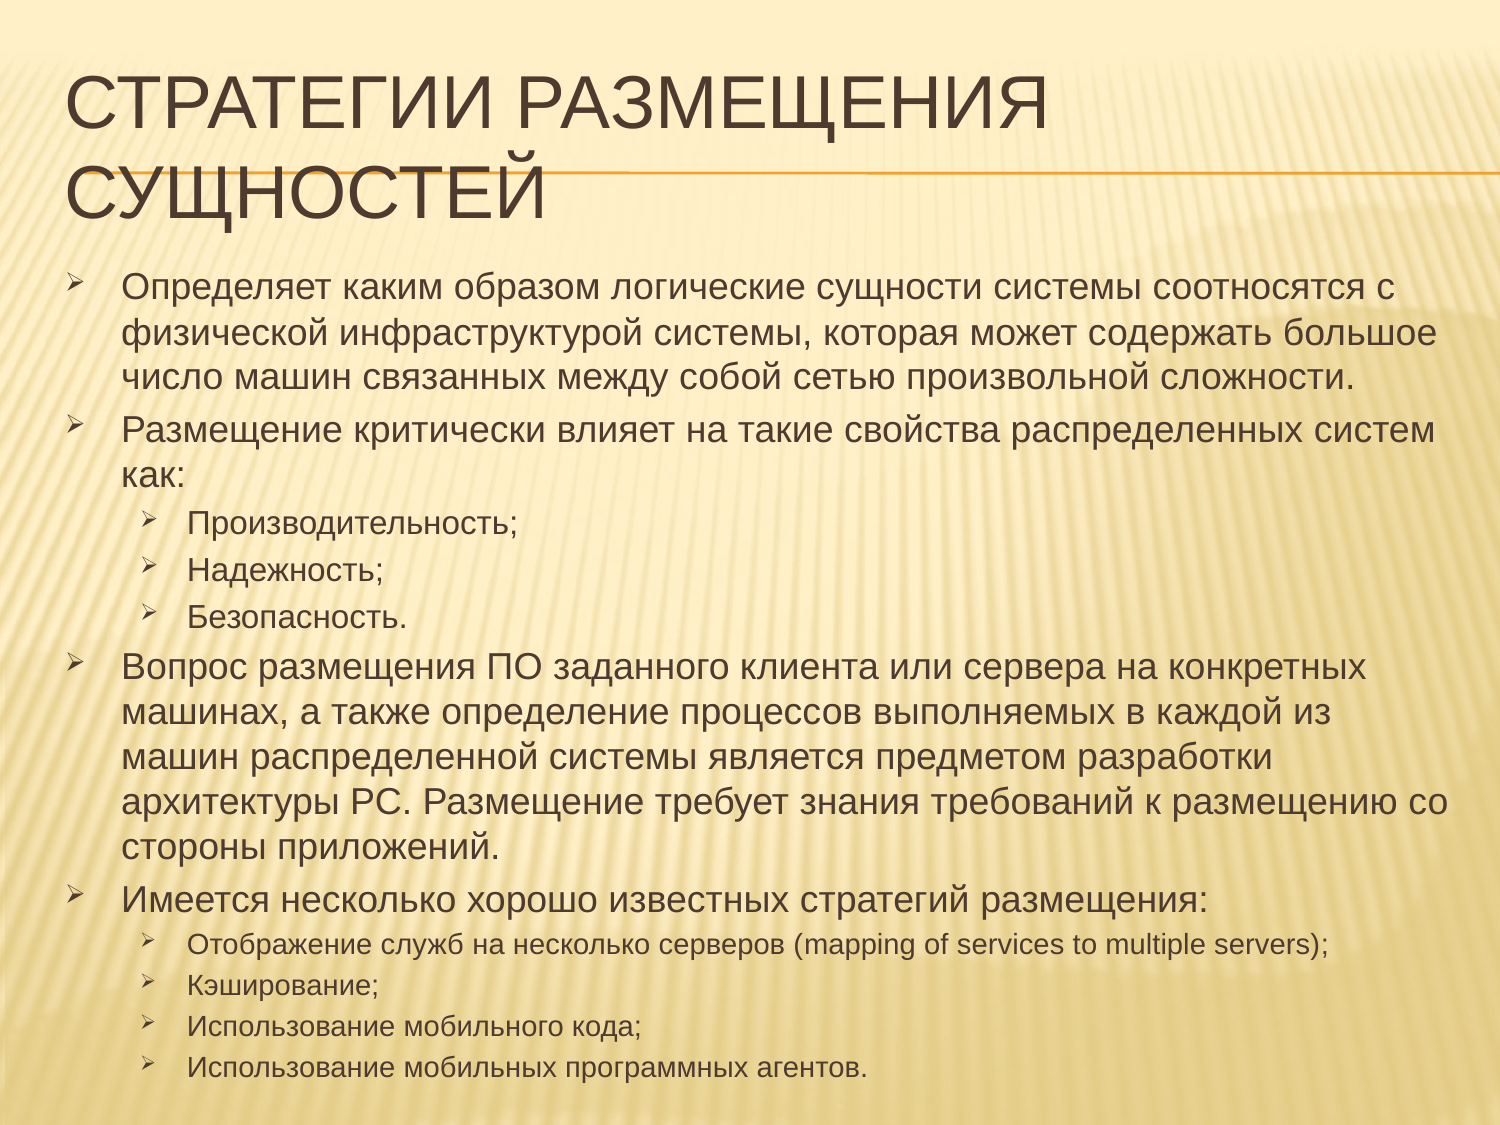

# Стратегии Размещения сущностей
Определяет каким образом логические сущности системы соотносятся с физической инфраструктурой системы, которая может содержать большое число машин связанных между собой сетью произвольной сложности.
Размещение критически влияет на такие свойства распределенных систем как:
Производительность;
Надежность;
Безопасность.
Вопрос размещения ПО заданного клиента или сервера на конкретных машинах, а также определение процессов выполняемых в каждой из машин распределенной системы является предметом разработки архитектуры РС. Размещение требует знания требований к размещению со стороны приложений.
Имеется несколько хорошо известных стратегий размещения:
Отображение служб на несколько серверов (mapping of services to multiple servers);
Кэширование;
Использование мобильного кода;
Использование мобильных программных агентов.